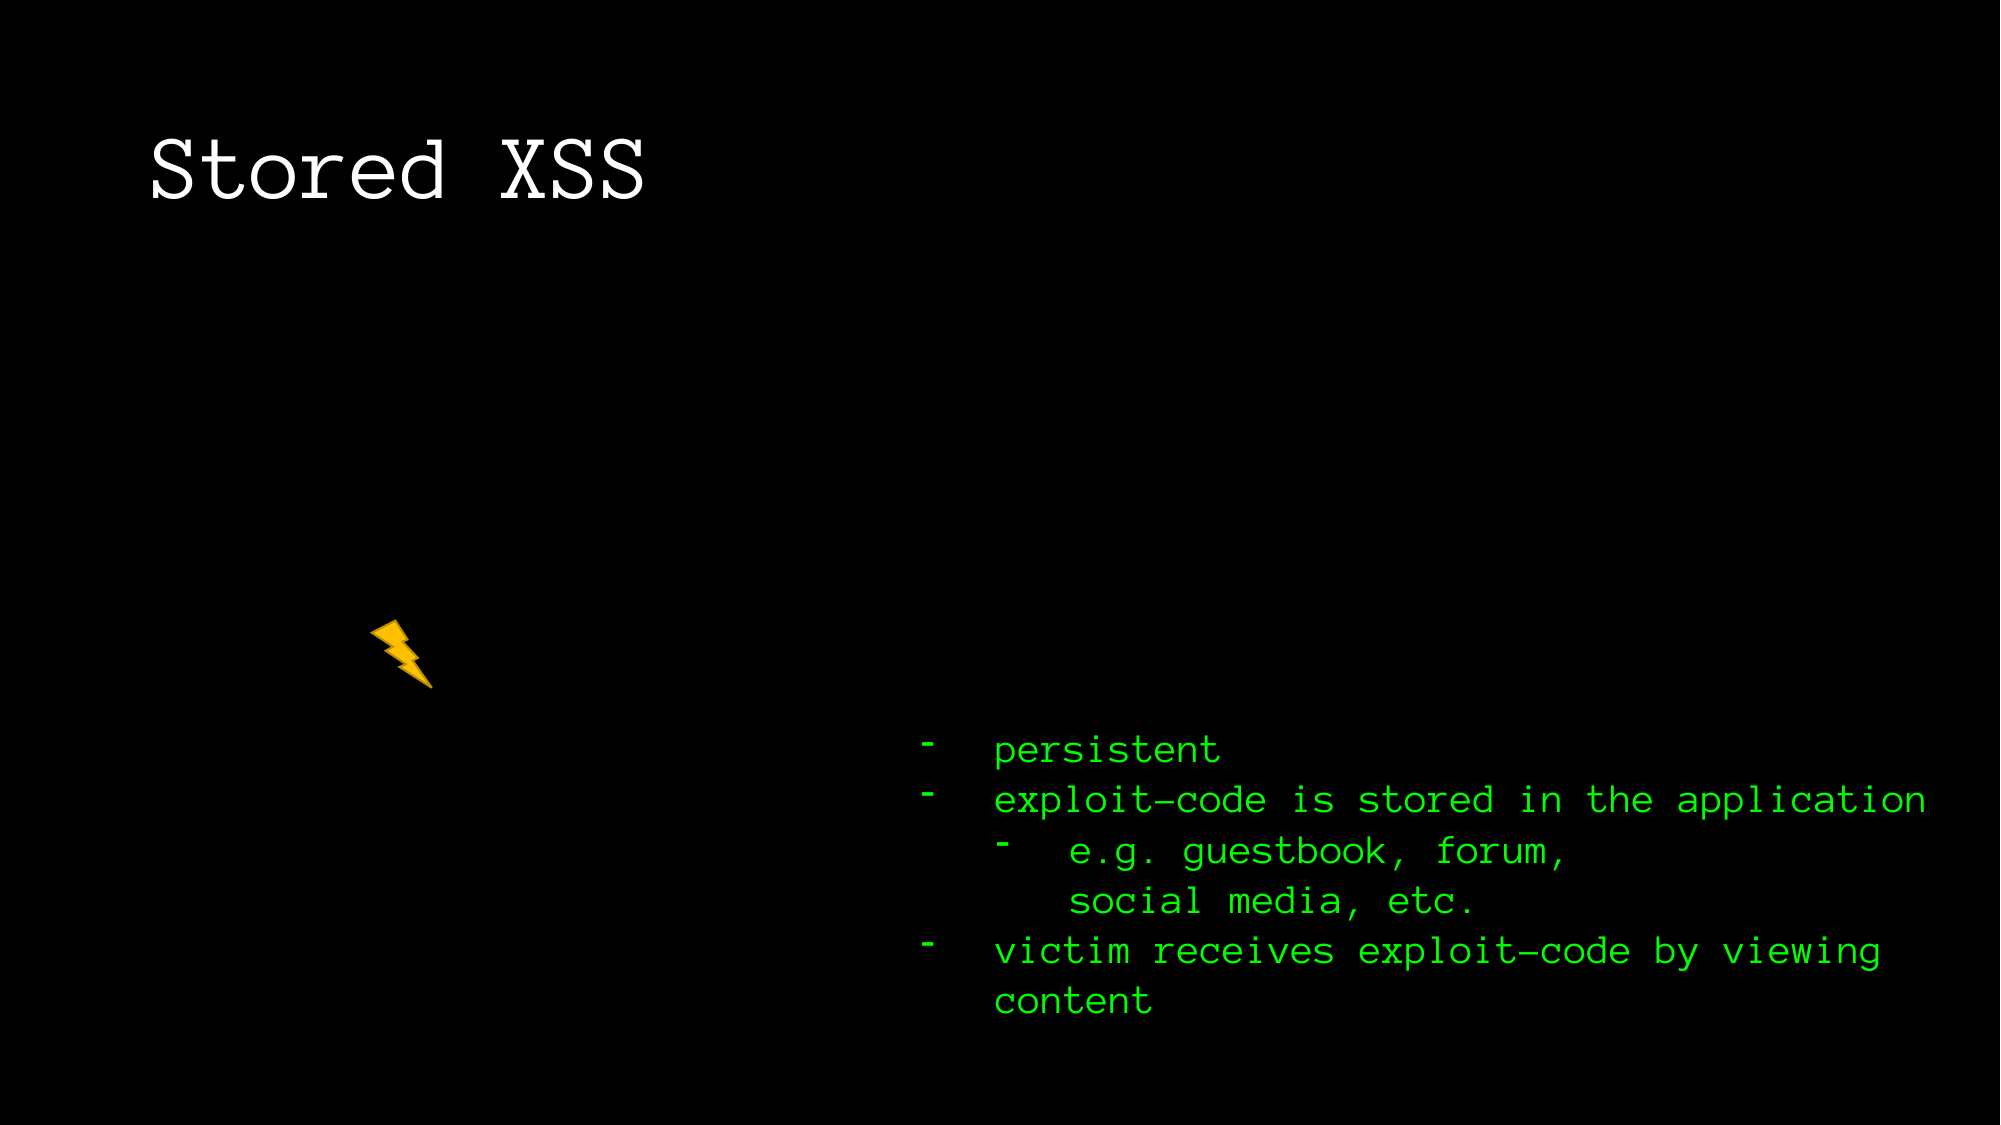

# Stored XSS

persistent
exploit-code is stored in the application
e.g. guestbook, forum,
social media, etc.
victim receives exploit-code by viewing content